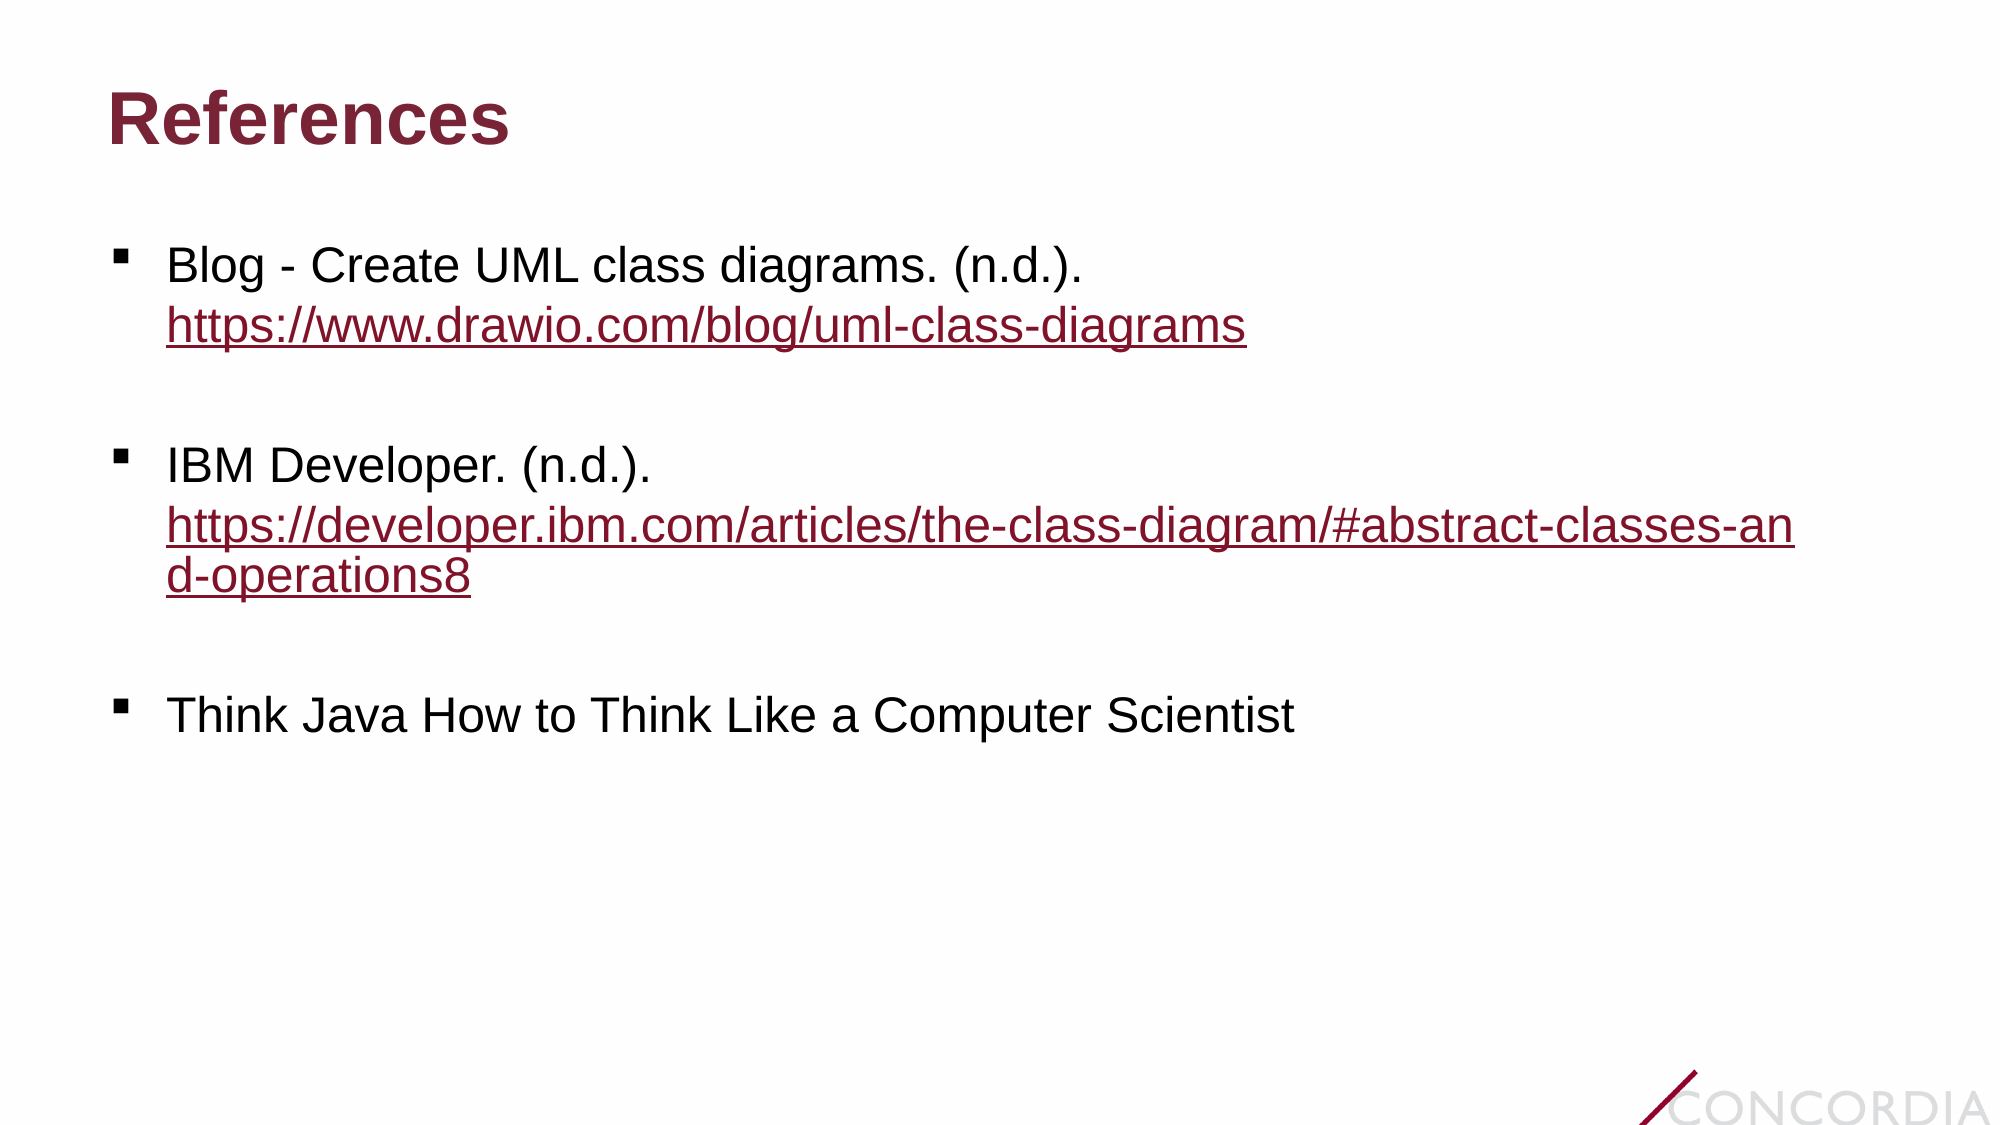

# References
Blog - Create UML class diagrams. (n.d.). https://www.drawio.com/blog/uml-class-diagrams

IBM Developer. (n.d.). https://developer.ibm.com/articles/the-class-diagram/#abstract-classes-and-operations8

Think Java How to Think Like a Computer Scientist